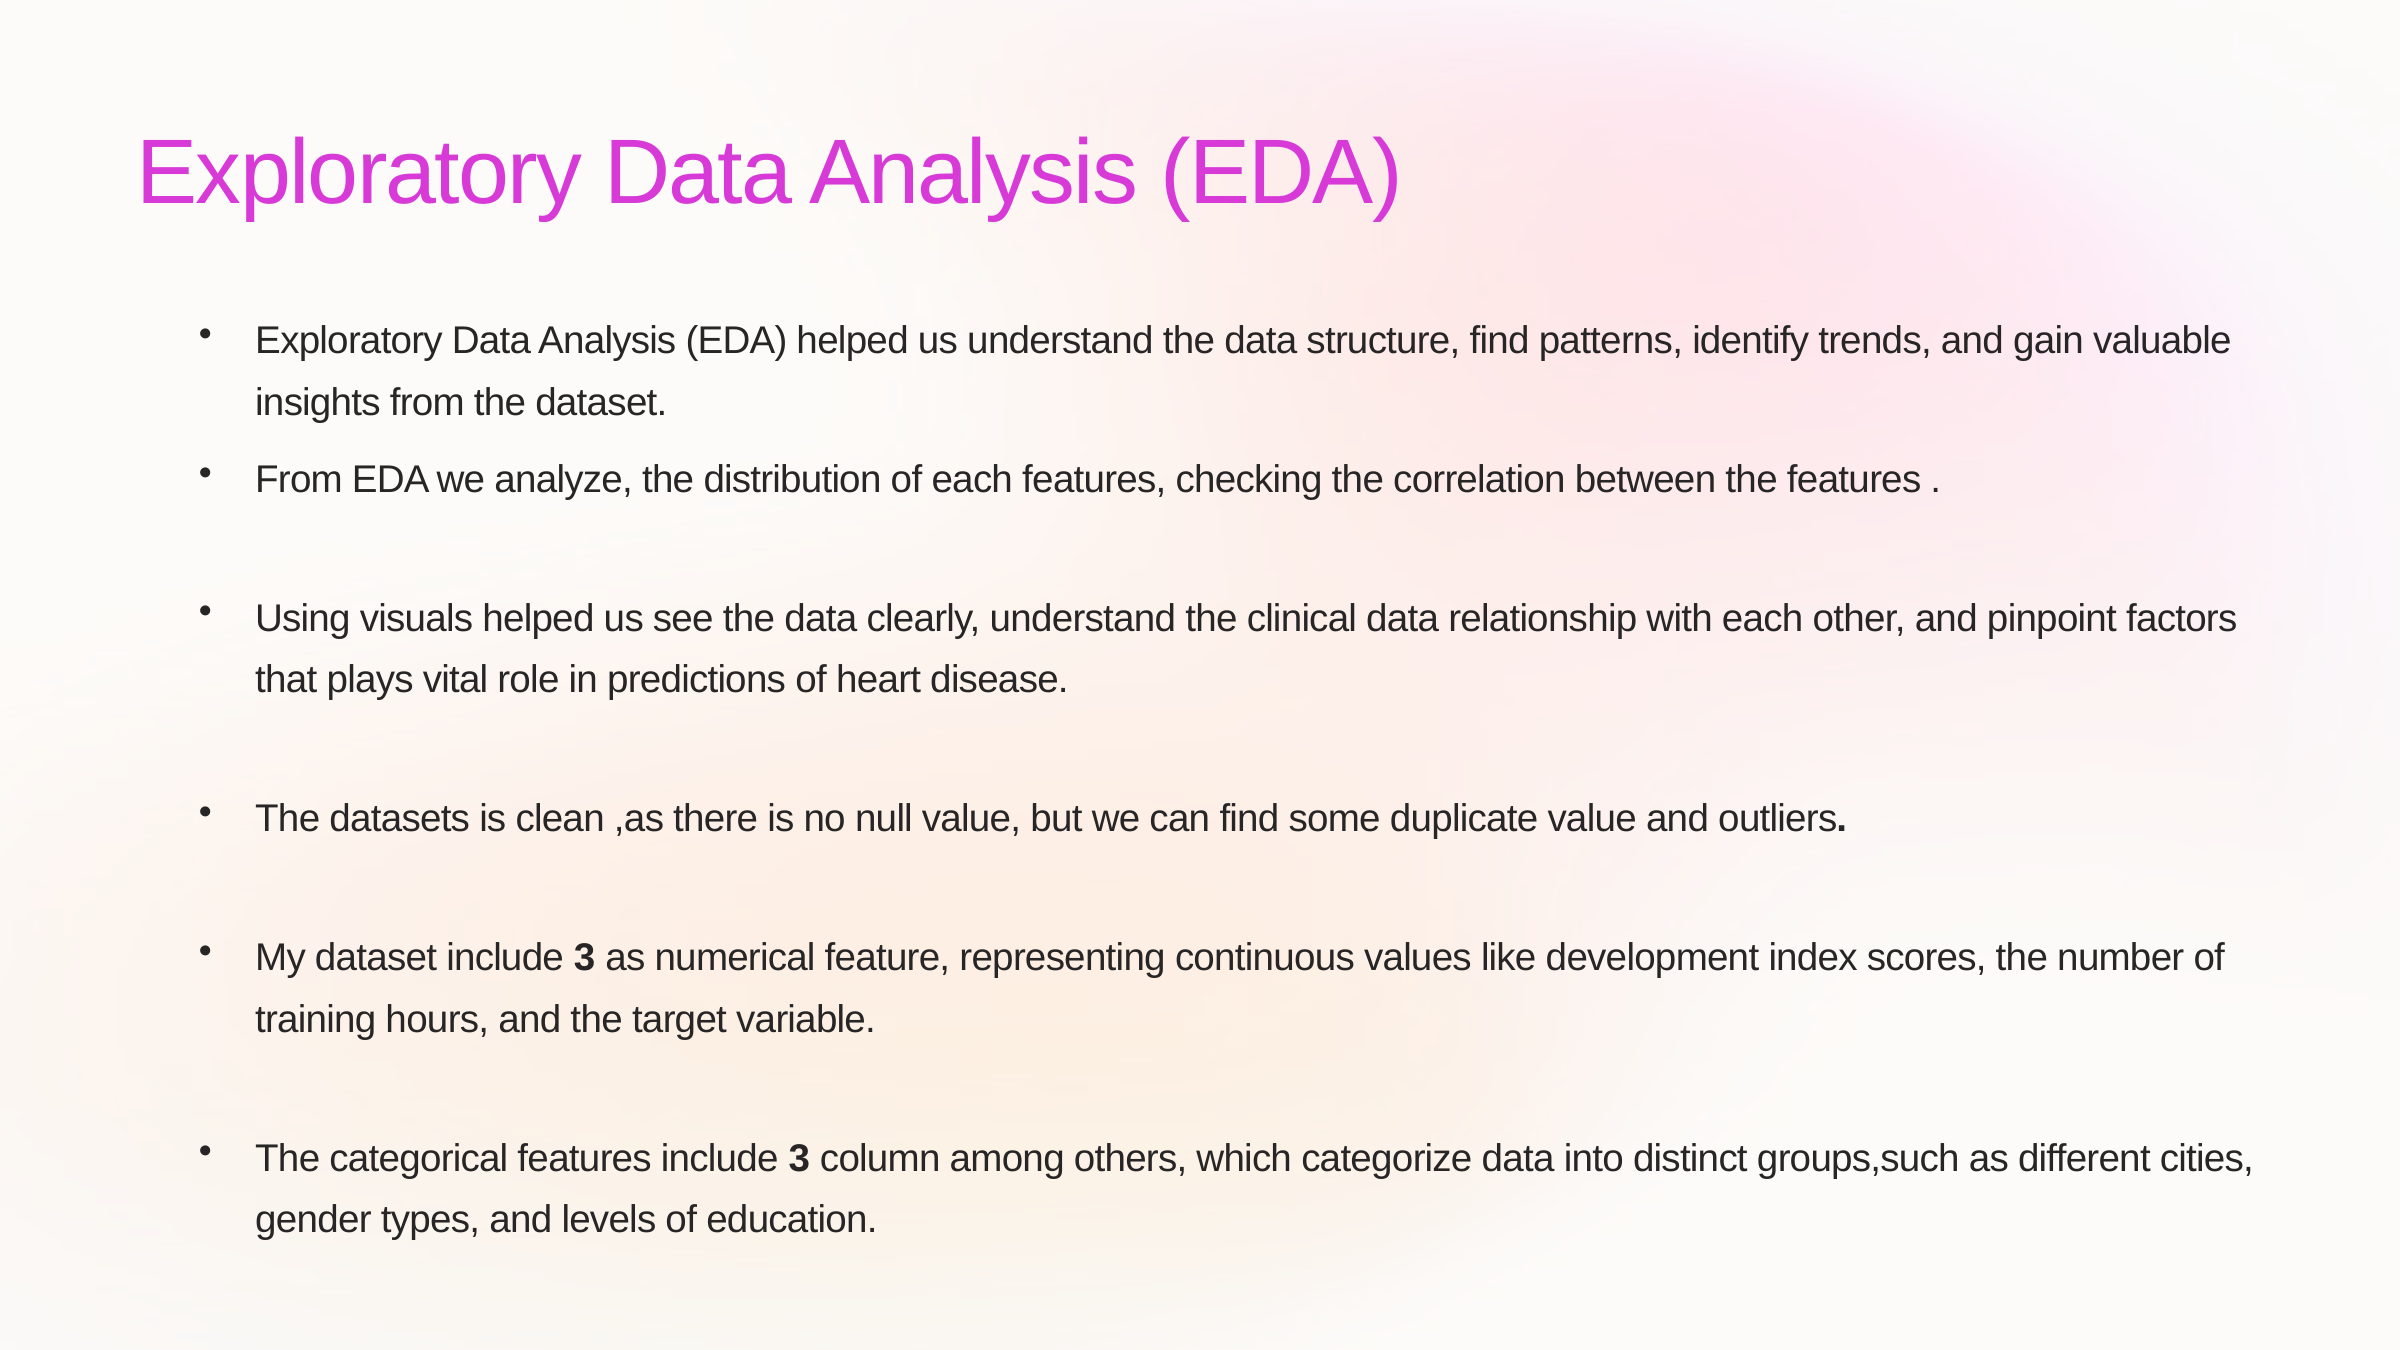

Exploratory Data Analysis (EDA)
Exploratory Data Analysis (EDA) helped us understand the data structure, find patterns, identify trends, and gain valuable insights from the dataset.
From EDA we analyze, the distribution of each features, checking the correlation between the features .
Using visuals helped us see the data clearly, understand the clinical data relationship with each other, and pinpoint factors that plays vital role in predictions of heart disease.
The datasets is clean ,as there is no null value, but we can find some duplicate value and outliers.
My dataset include 3 as numerical feature, representing continuous values like development index scores, the number of training hours, and the target variable.
The categorical features include 3 column among others, which categorize data into distinct groups,such as different cities, gender types, and levels of education.